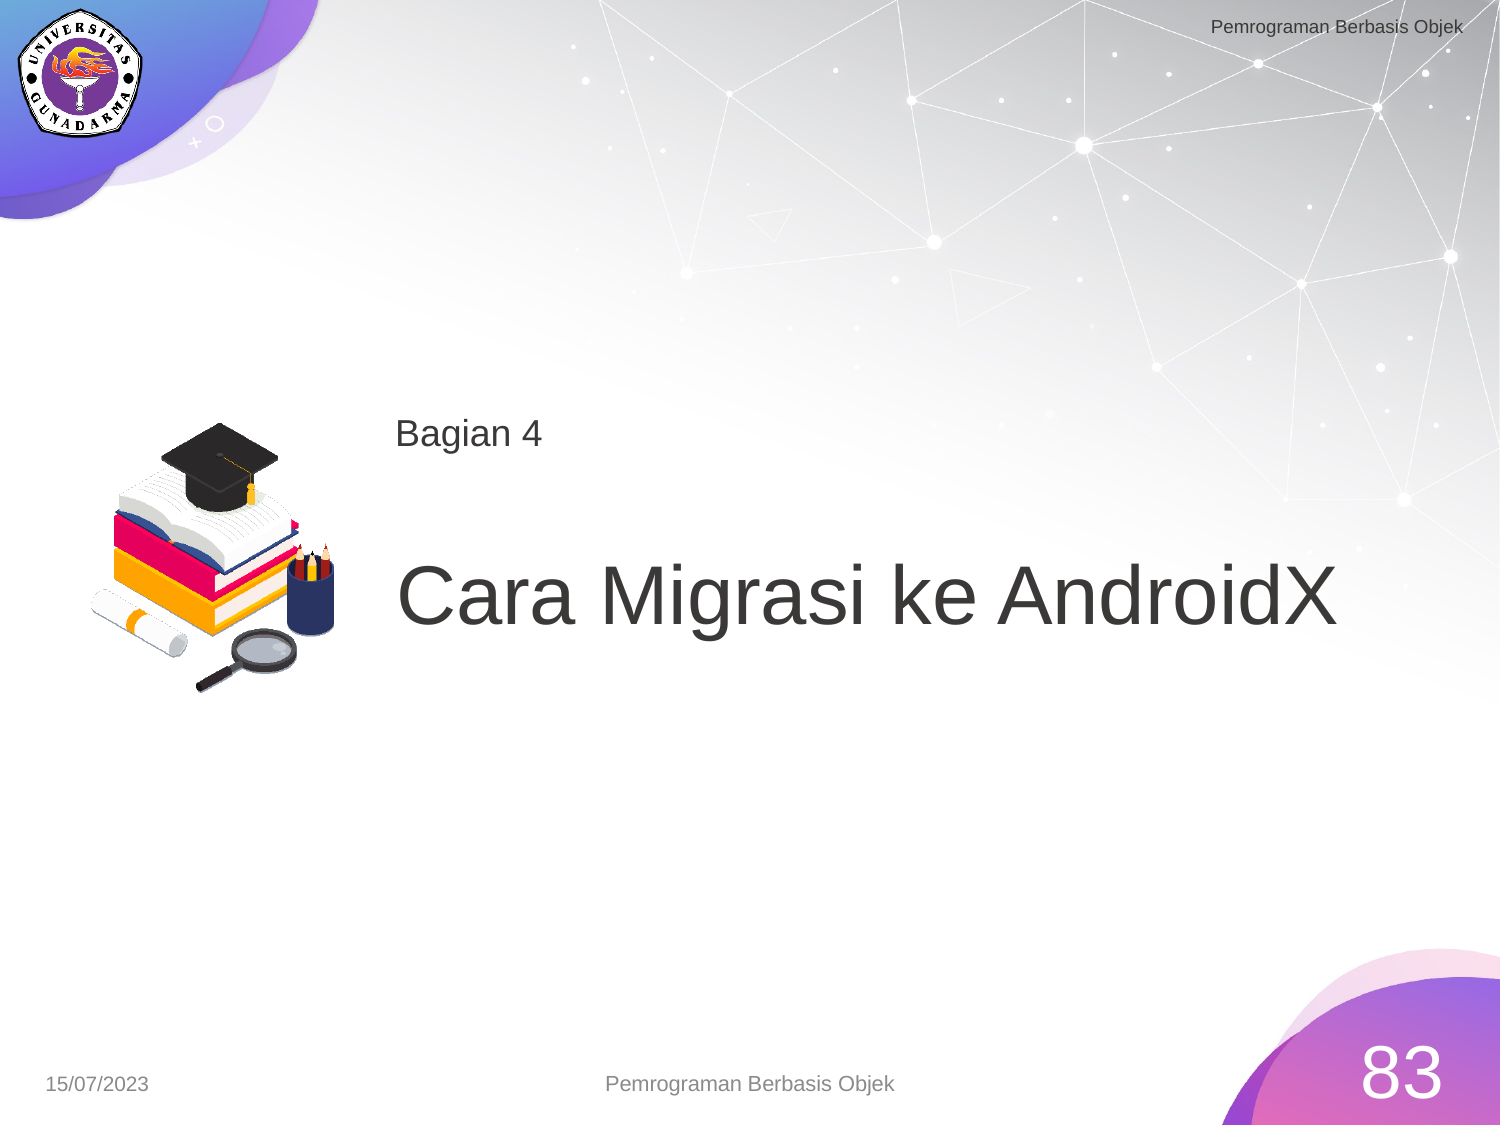

Bagian 4
# Cara Migrasi ke AndroidX
83
15/07/2023
Pemrograman Berbasis Objek